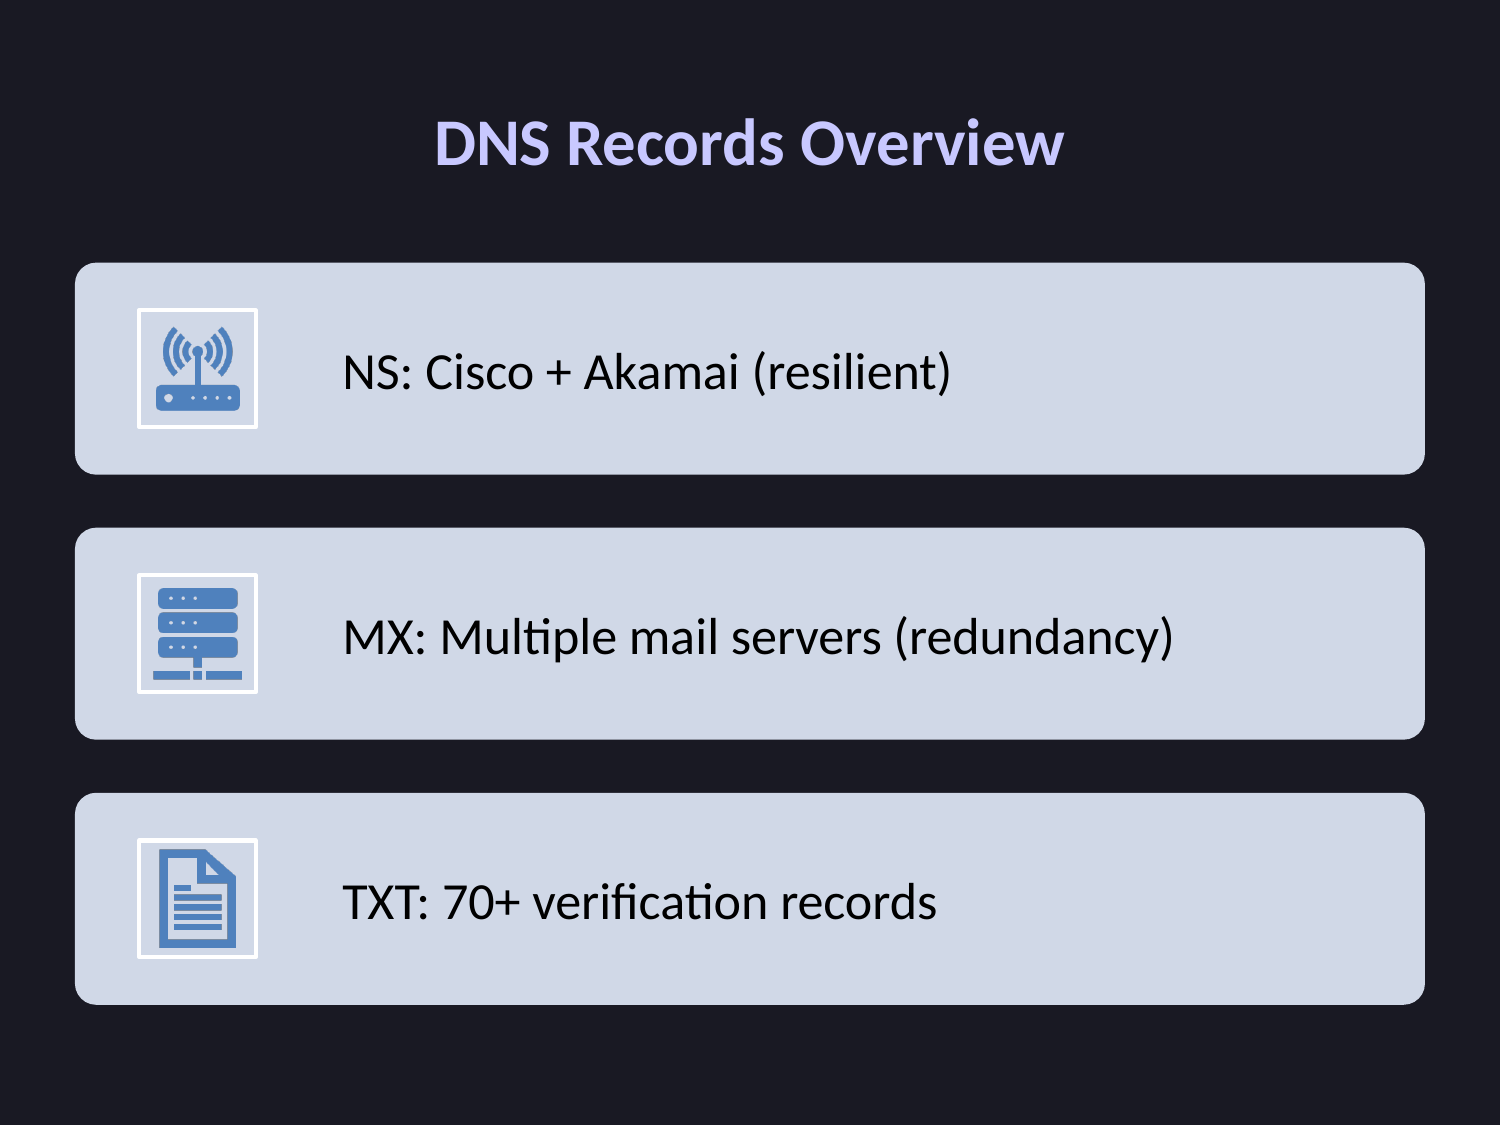

# DNS Records Overview
NS: Cisco + Akamai (resilient)
MX: Multiple mail servers (redundancy)
TXT: 70+ verification records